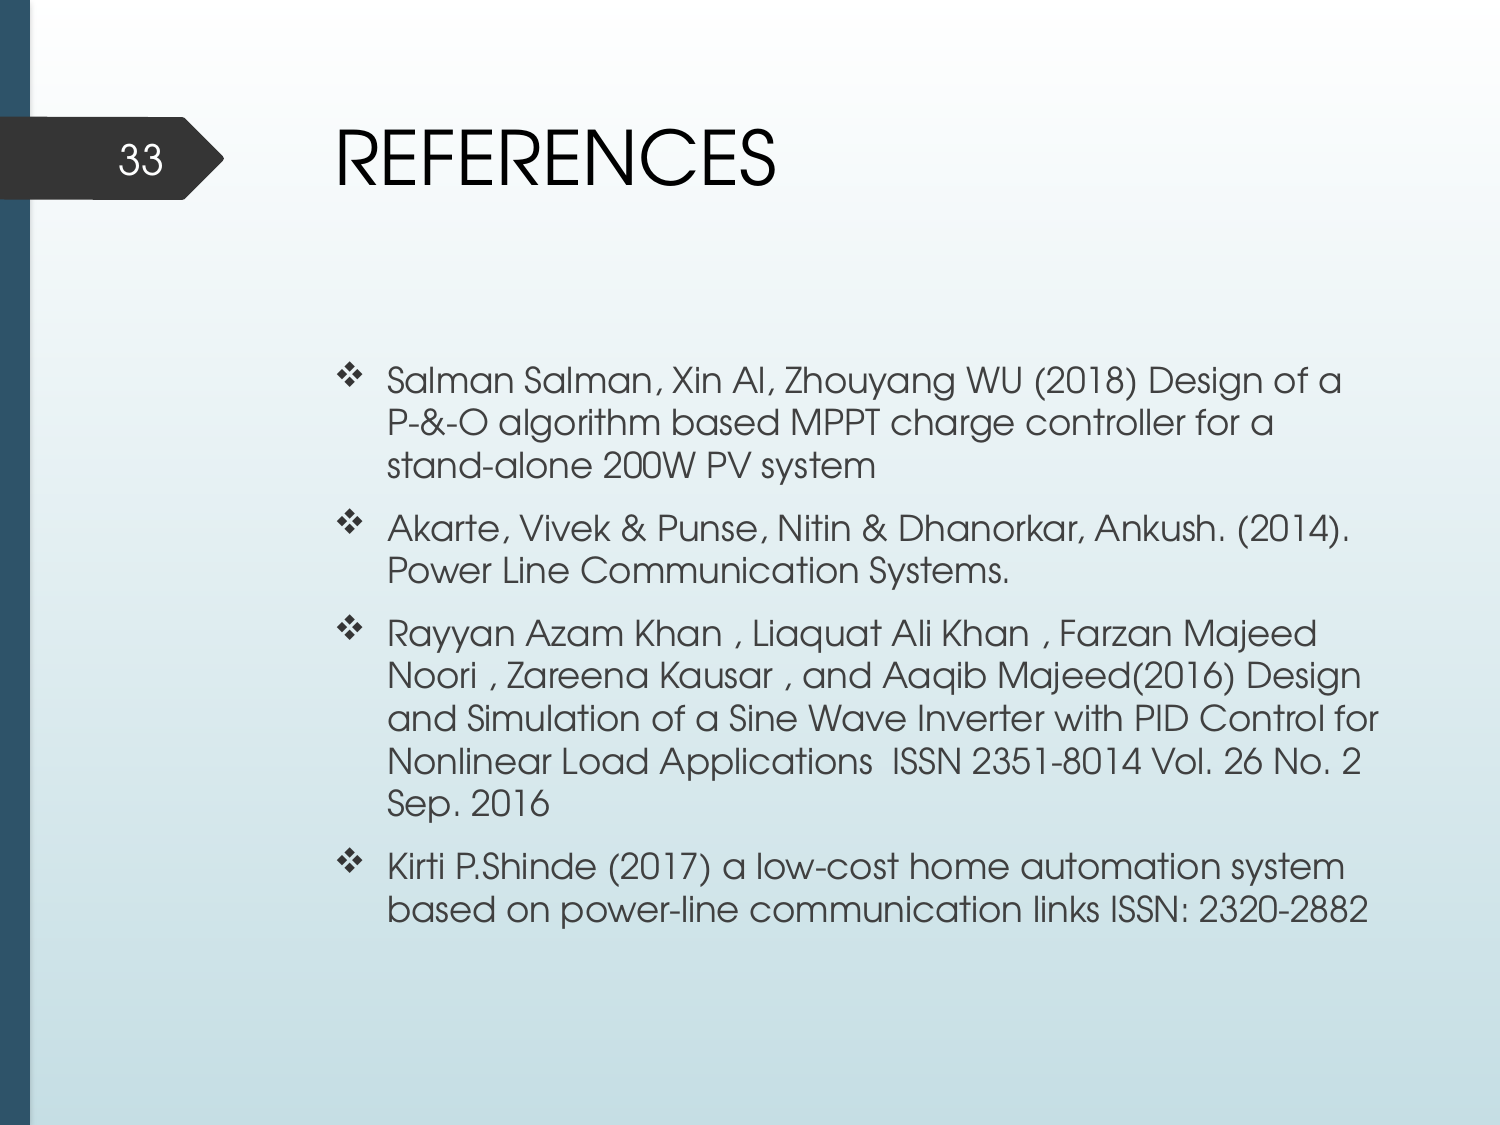

# REFERENCES
33
Salman Salman, Xin Al, Zhouyang WU (2018) Design of a P-&-O algorithm based MPPT charge controller for a stand-alone 200W PV system
Akarte, Vivek & Punse, Nitin & Dhanorkar, Ankush. (2014). Power Line Communication Systems.
Rayyan Azam Khan , Liaquat Ali Khan , Farzan Majeed Noori , Zareena Kausar , and Aaqib Majeed(2016) Design and Simulation of a Sine Wave Inverter with PID Control for Nonlinear Load Applications  ISSN 2351-8014 Vol. 26 No. 2 Sep. 2016
Kirti P.Shinde (2017) a low-cost home automation system based on power-line communication links ISSN: 2320-2882